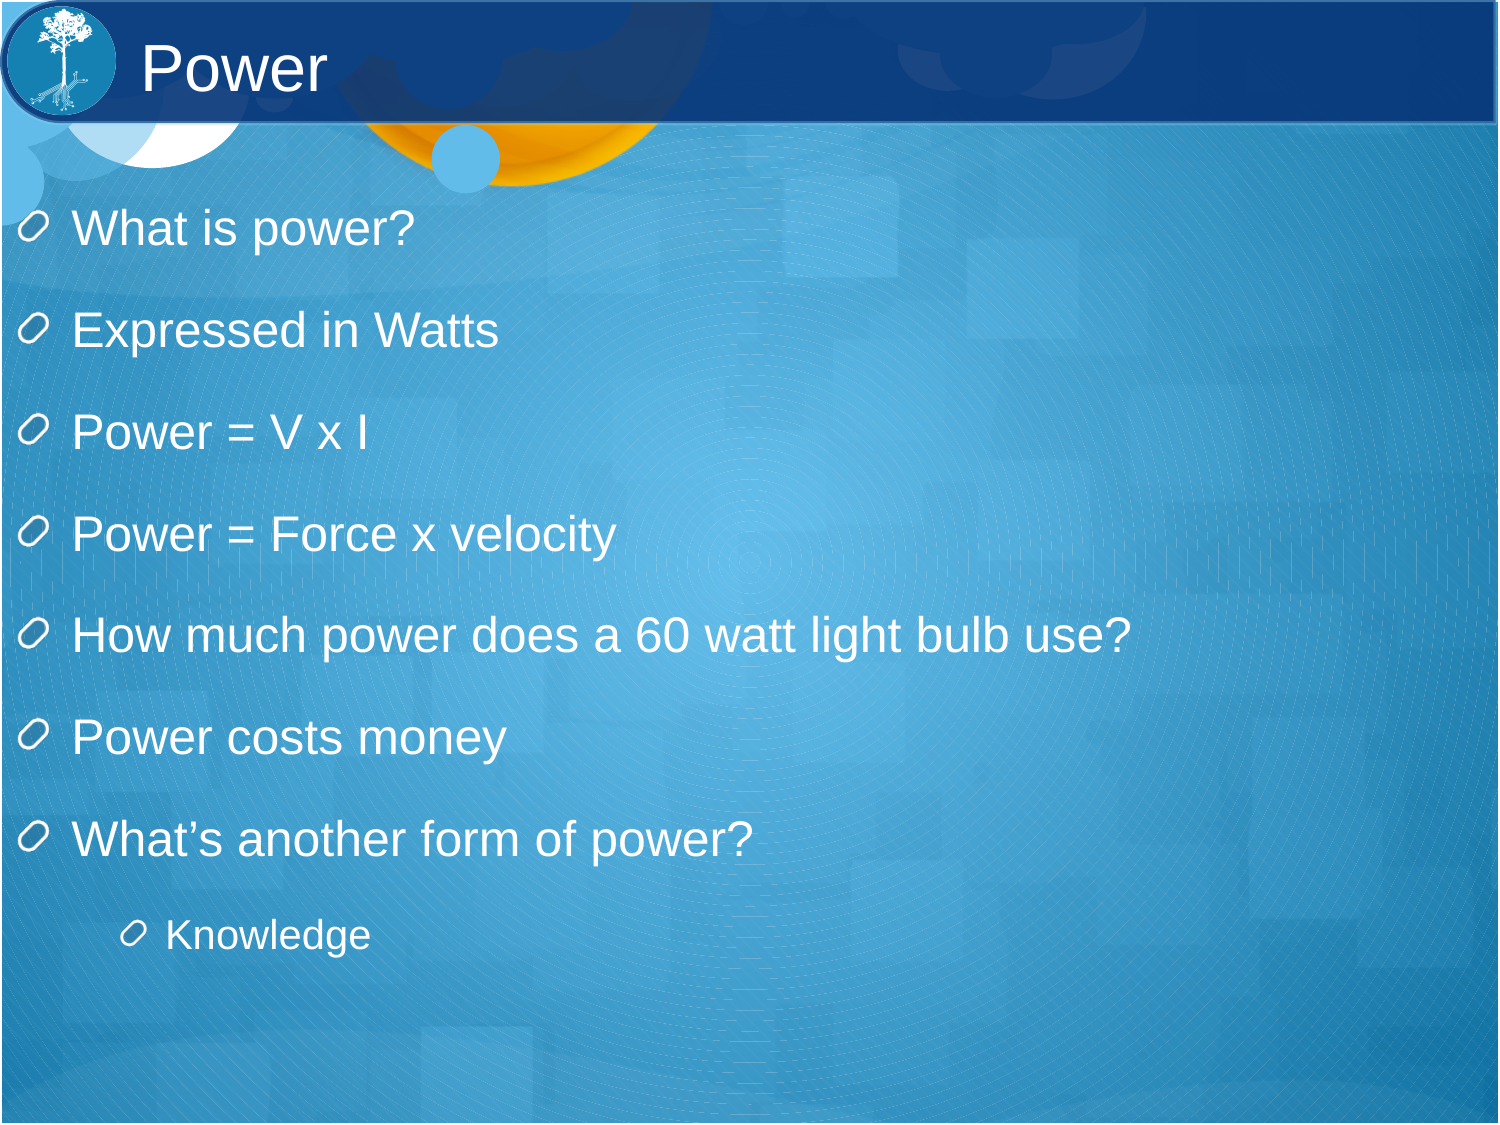

# Power
What is power?
Expressed in Watts
Power = V x I
Power = Force x velocity
How much power does a 60 watt light bulb use?
Power costs money
What’s another form of power?
Knowledge